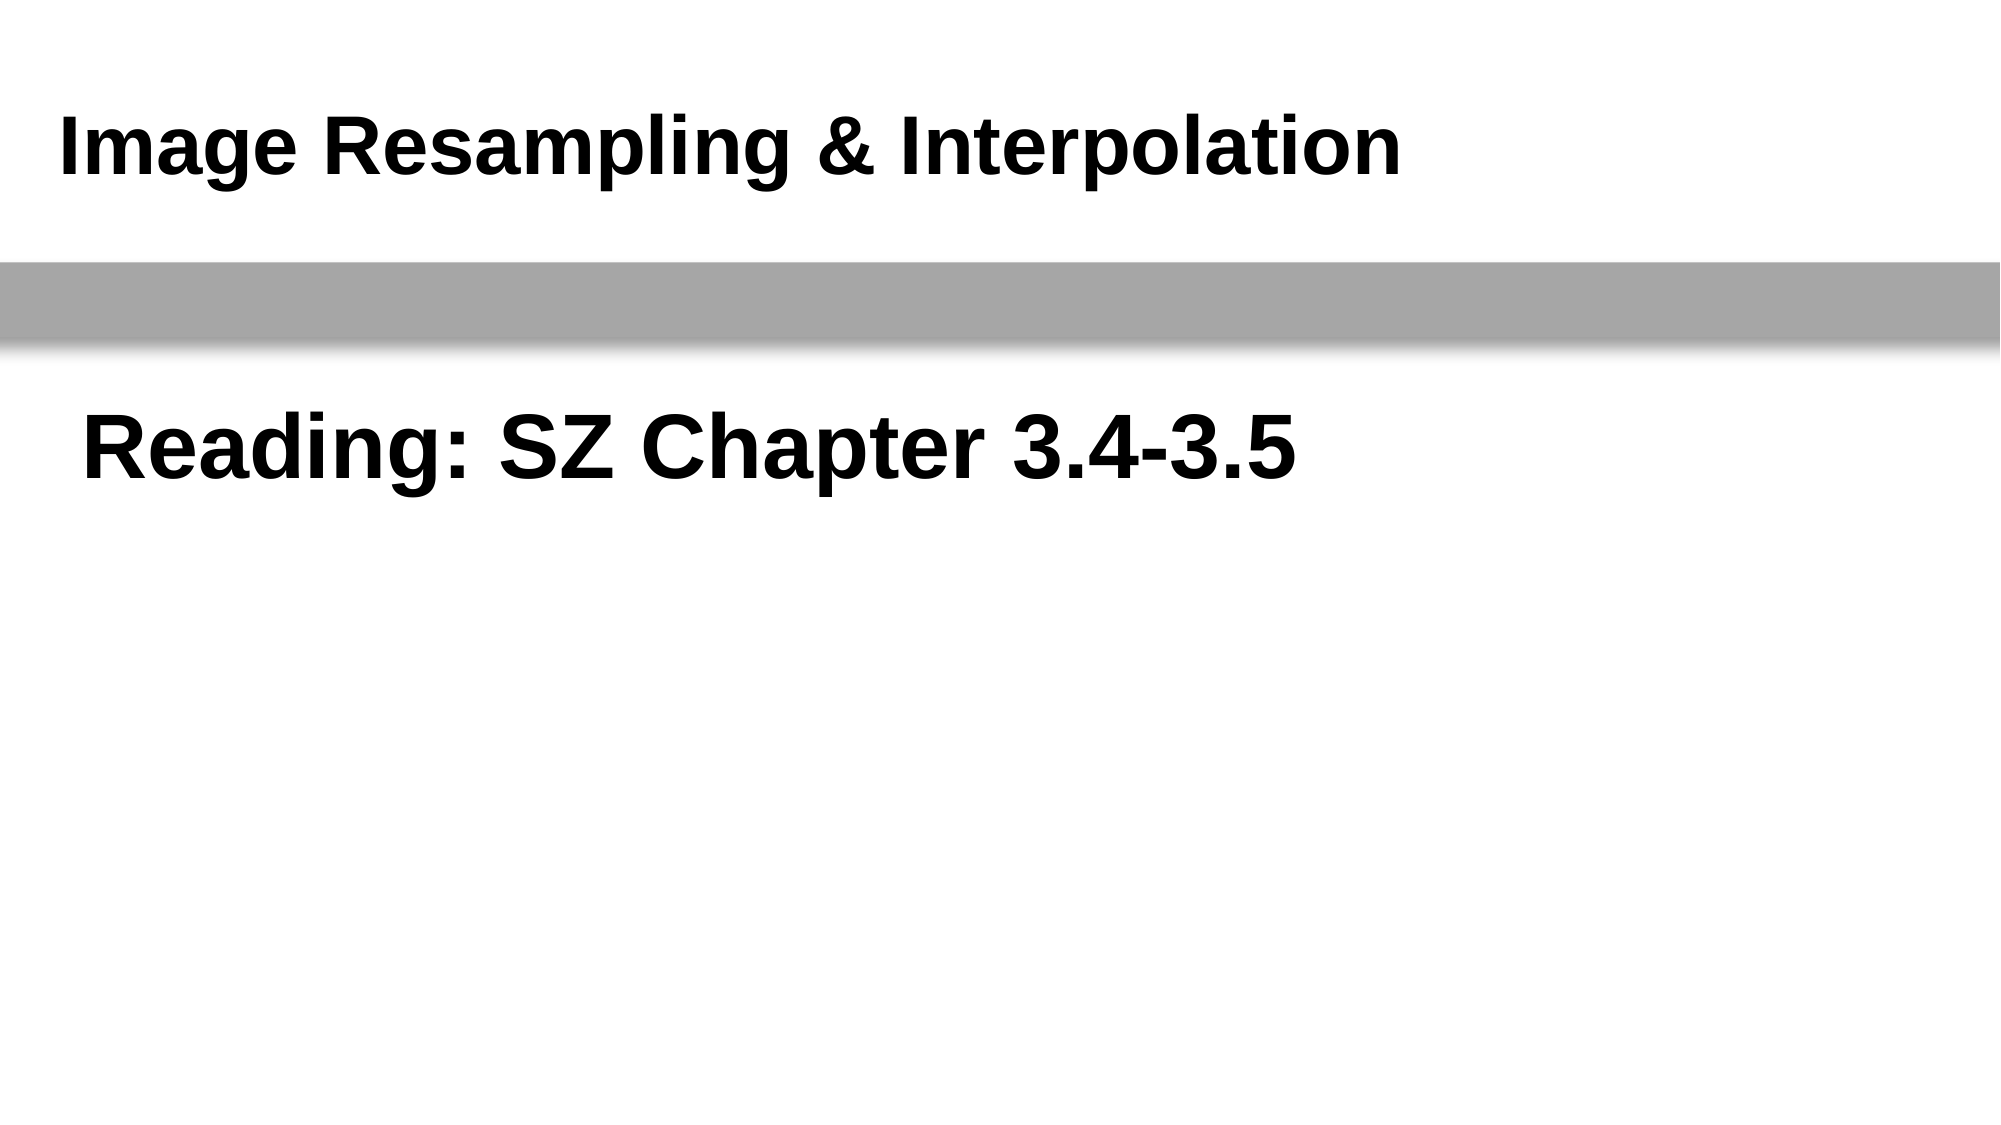

# Image Resampling & Interpolation

Reading: SZ Chapter 3.4-3.5